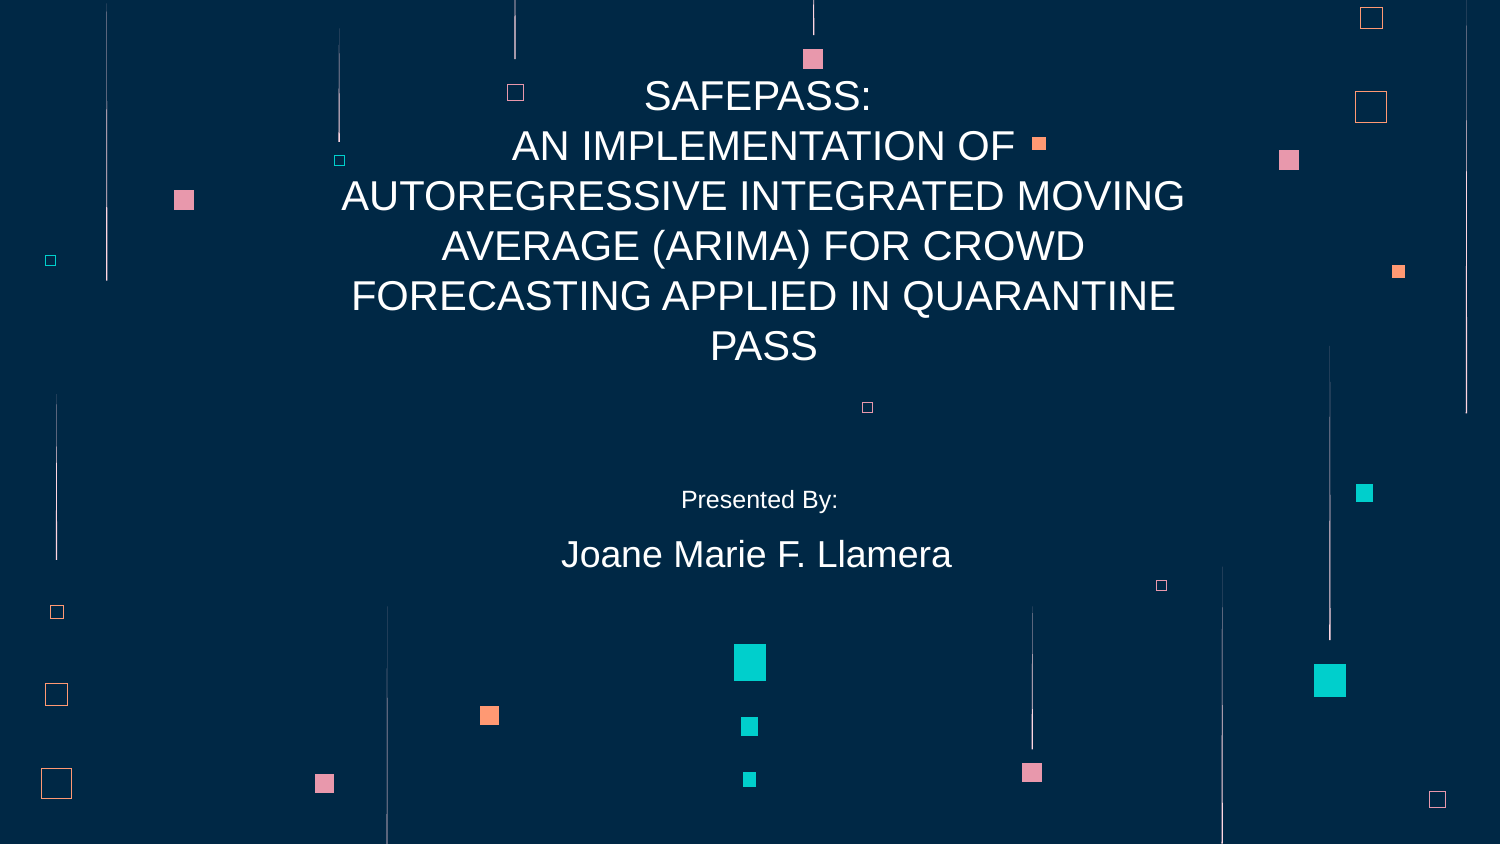

# SAFEPASS: AN IMPLEMENTATION OF AUTOREGRESSIVE INTEGRATED MOVING AVERAGE (ARIMA) FOR CROWD FORECASTING APPLIED IN QUARANTINE PASS

Presented By:
Joane Marie F. Llamera